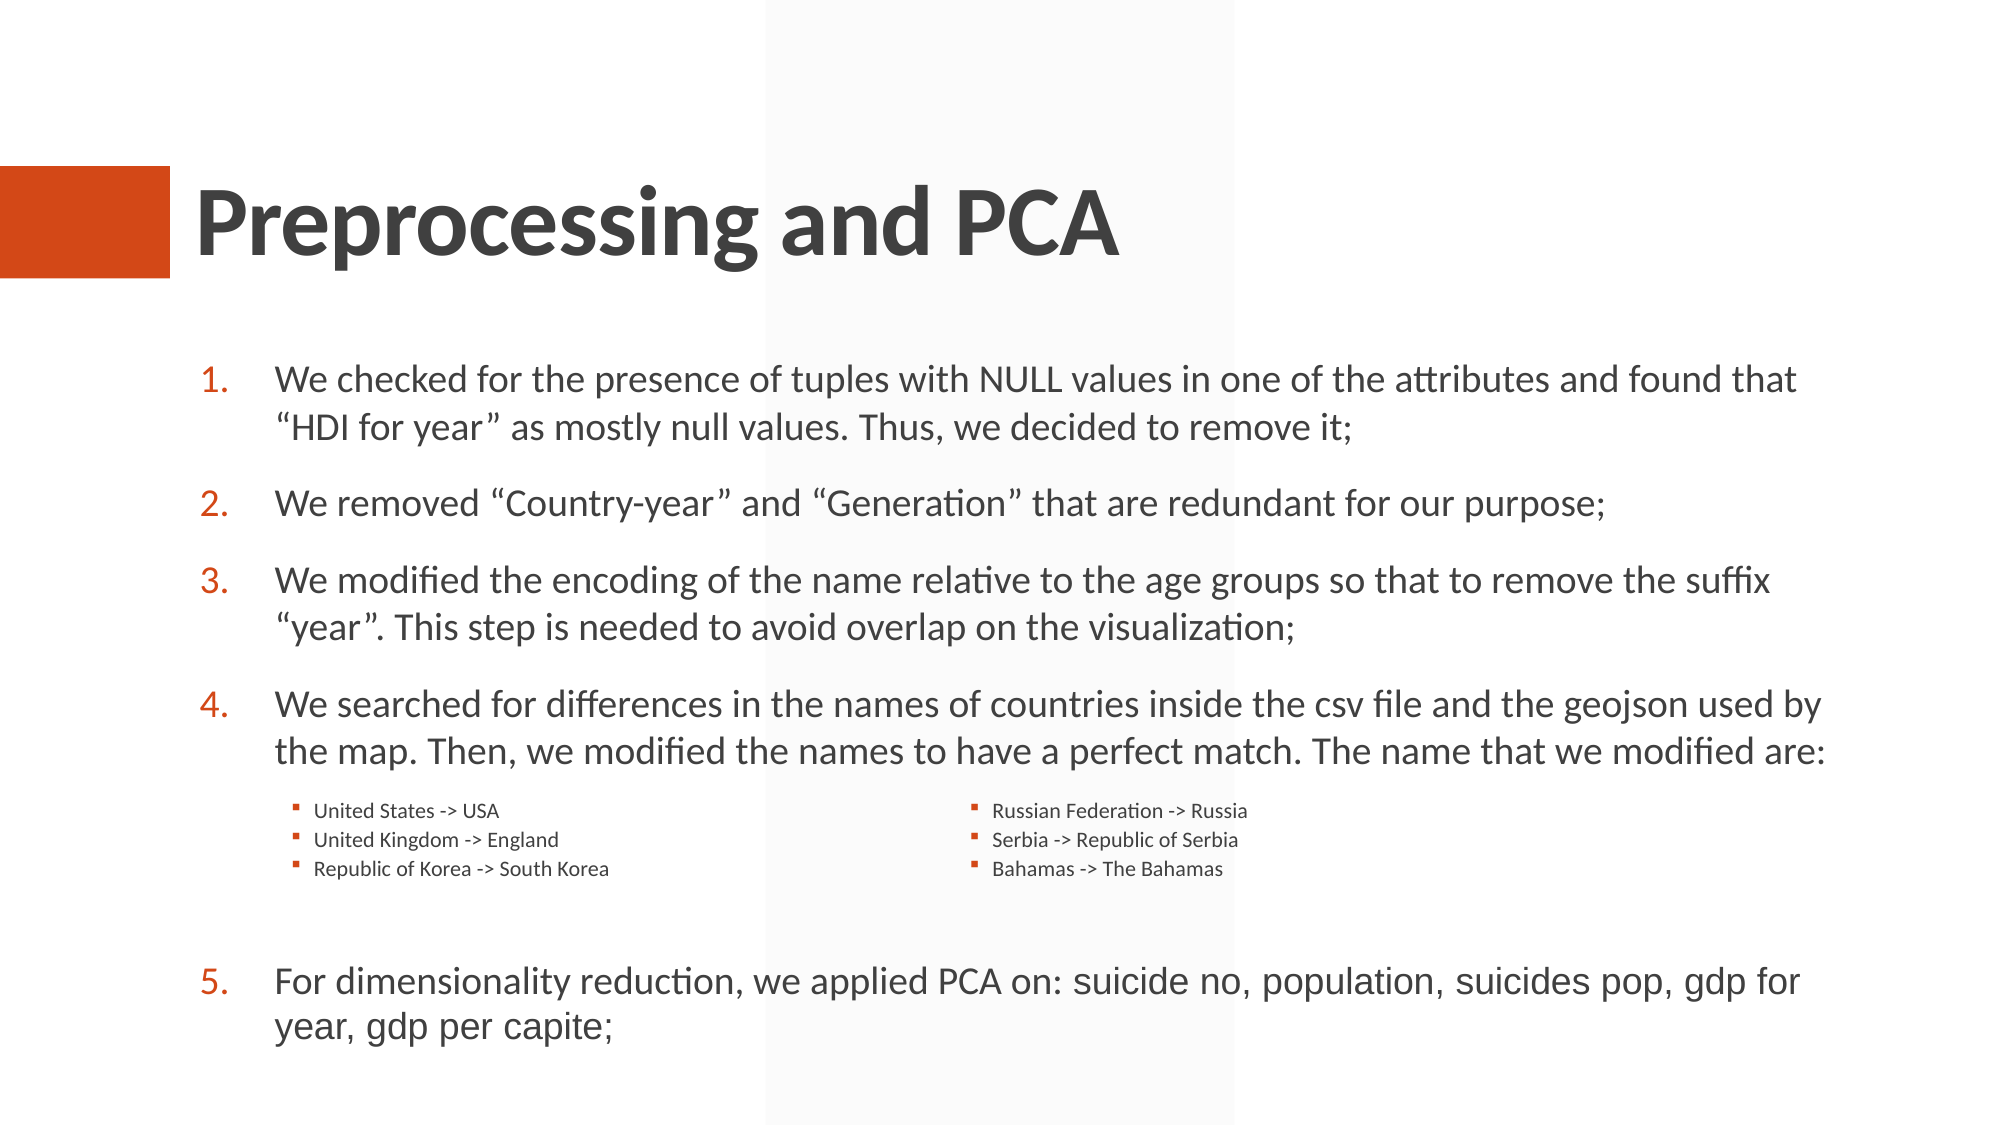

# Preprocessing and PCA
We checked for the presence of tuples with NULL values in one of the attributes and found that “HDI for year” as mostly null values. Thus, we decided to remove it;
We removed “Country-year” and “Generation” that are redundant for our purpose;
We modified the encoding of the name relative to the age groups so that to remove the suffix “year”. This step is needed to avoid overlap on the visualization;
We searched for differences in the names of countries inside the csv file and the geojson used by the map. Then, we modified the names to have a perfect match. The name that we modified are:

For dimensionality reduction, we applied PCA on: suicide no, population, suicides pop, gdp for year, gdp per capite;
United States -> USA
United Kingdom -> England
Republic of Korea -> South Korea

Russian Federation -> Russia
Serbia -> Republic of Serbia
Bahamas -> The Bahamas